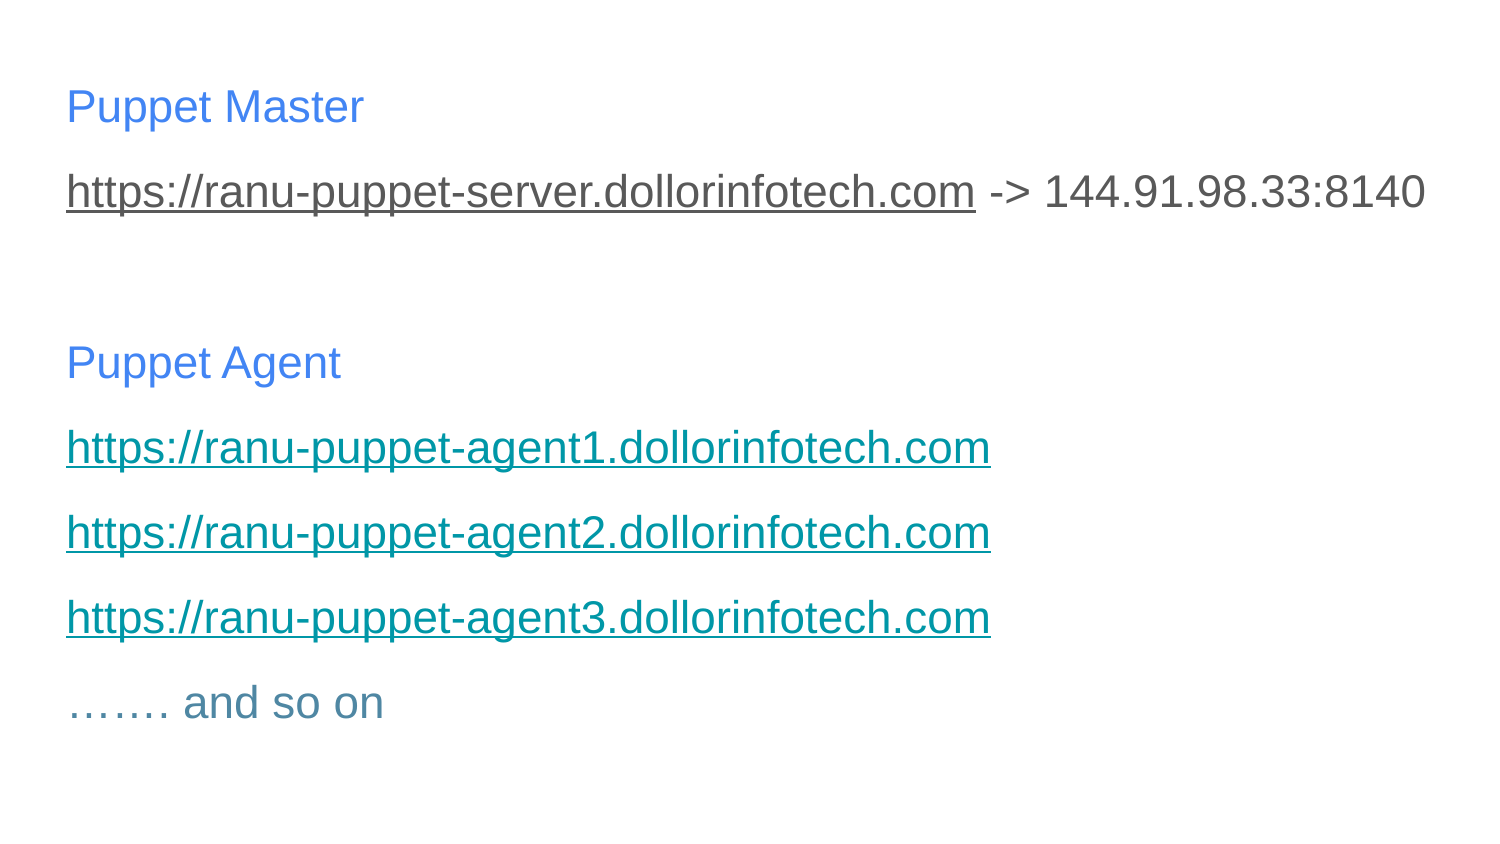

Puppet Master
https://ranu-puppet-server.dollorinfotech.com -> 144.91.98.33:8140

Puppet Agent
https://ranu-puppet-agent1.dollorinfotech.com
https://ranu-puppet-agent2.dollorinfotech.com
https://ranu-puppet-agent3.dollorinfotech.com
……. and so on